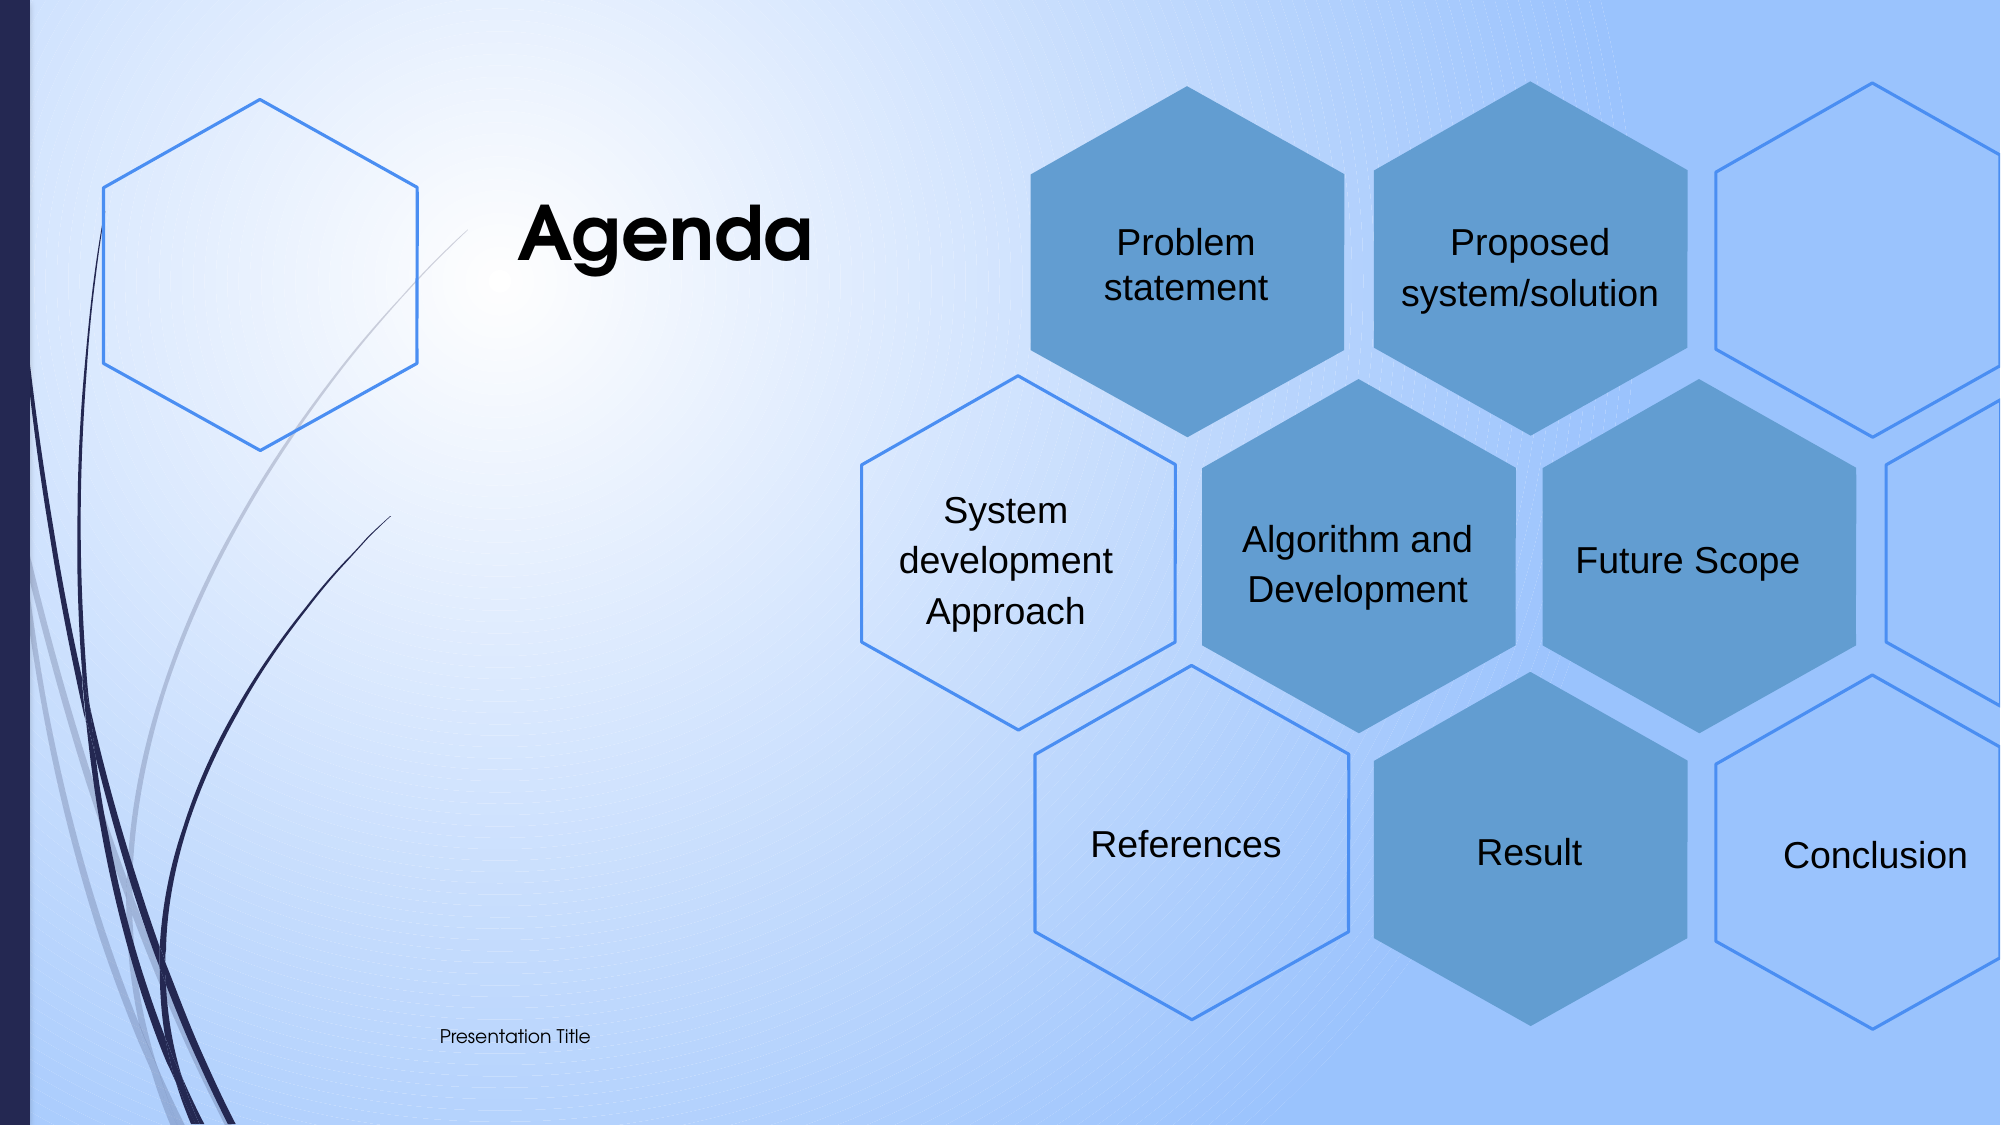

Problem statement
Proposed system/solution
# Agenda

System development Approach
Future Scope
Algorithm and Development
References
Result
Conclusion
Presentation Title